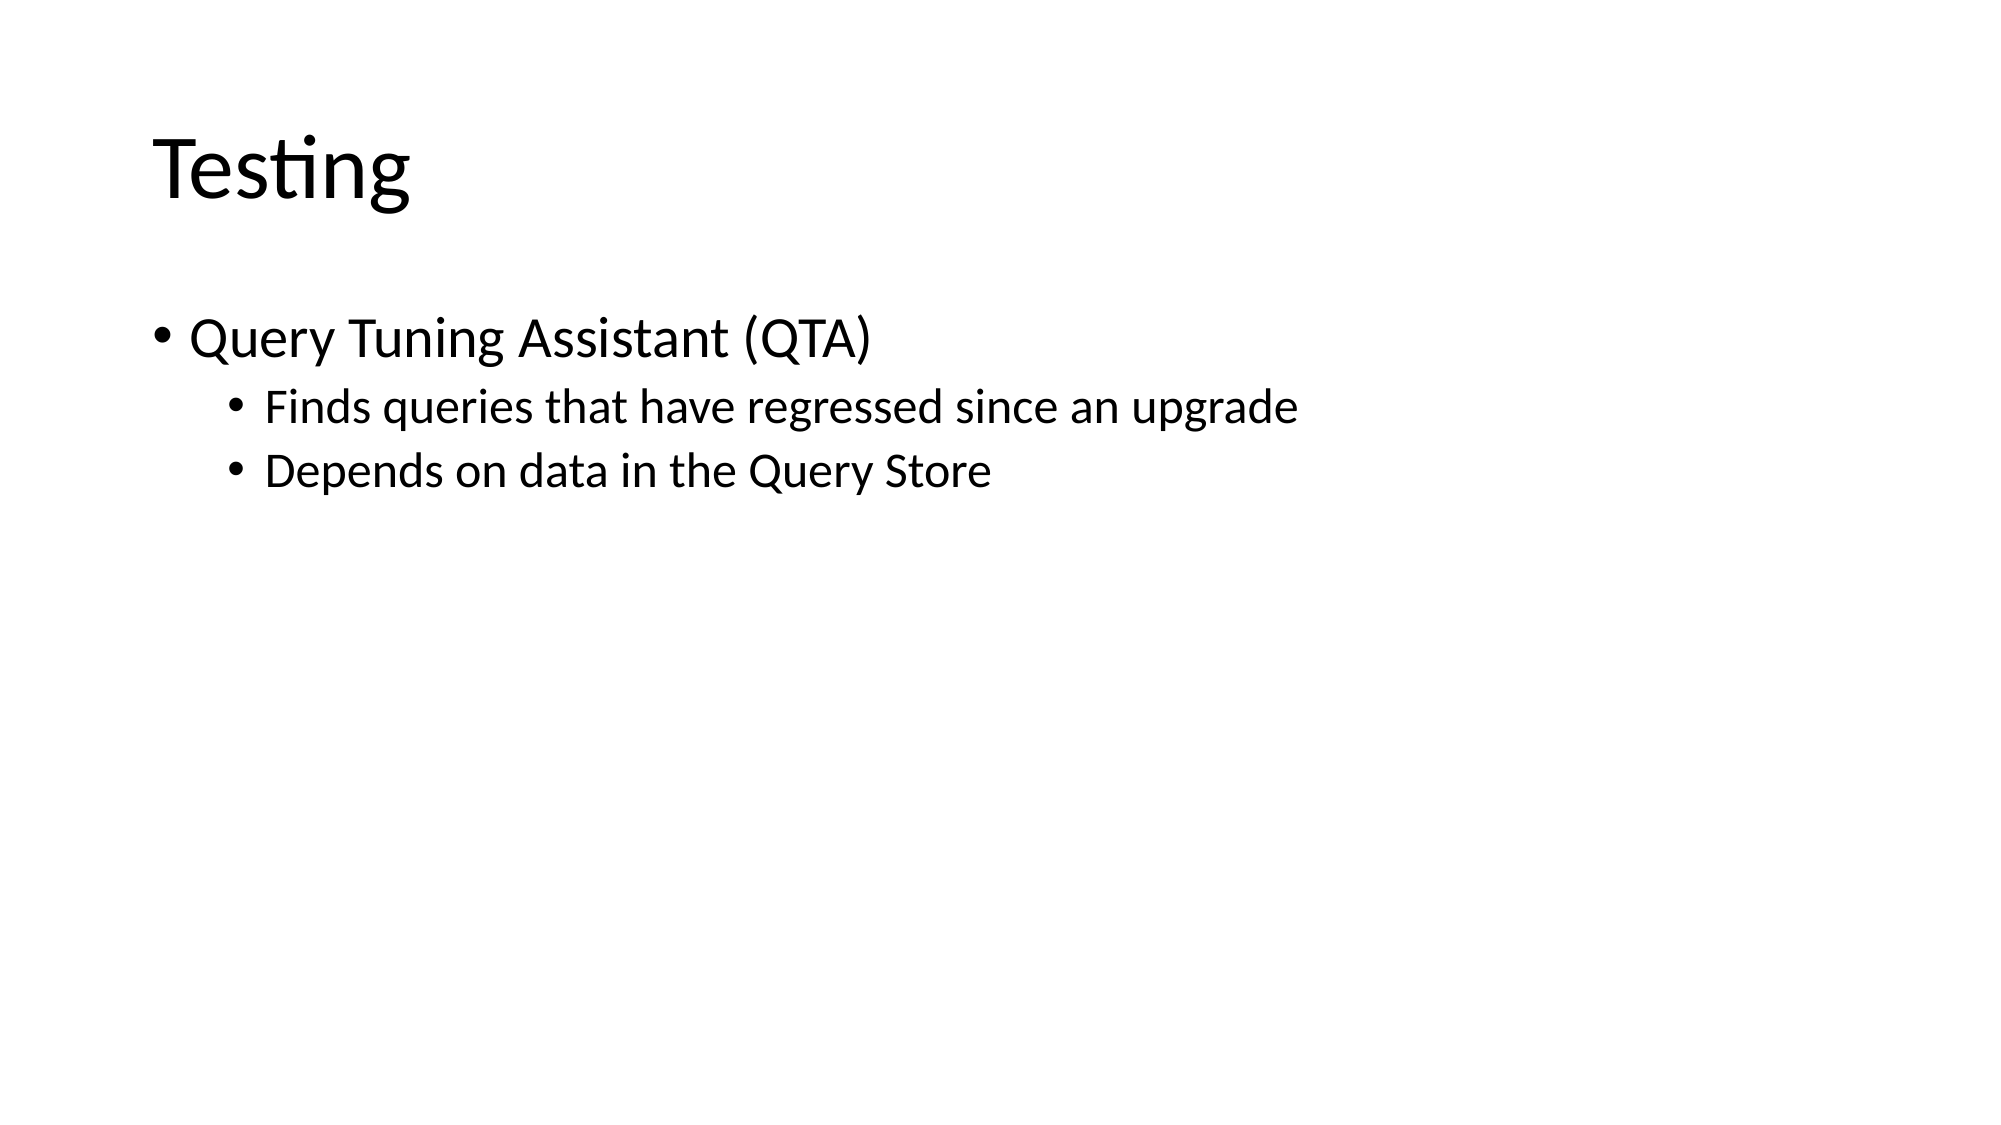

# Testing
Query Tuning Assistant (QTA)
Finds queries that have regressed since an upgrade
Depends on data in the Query Store